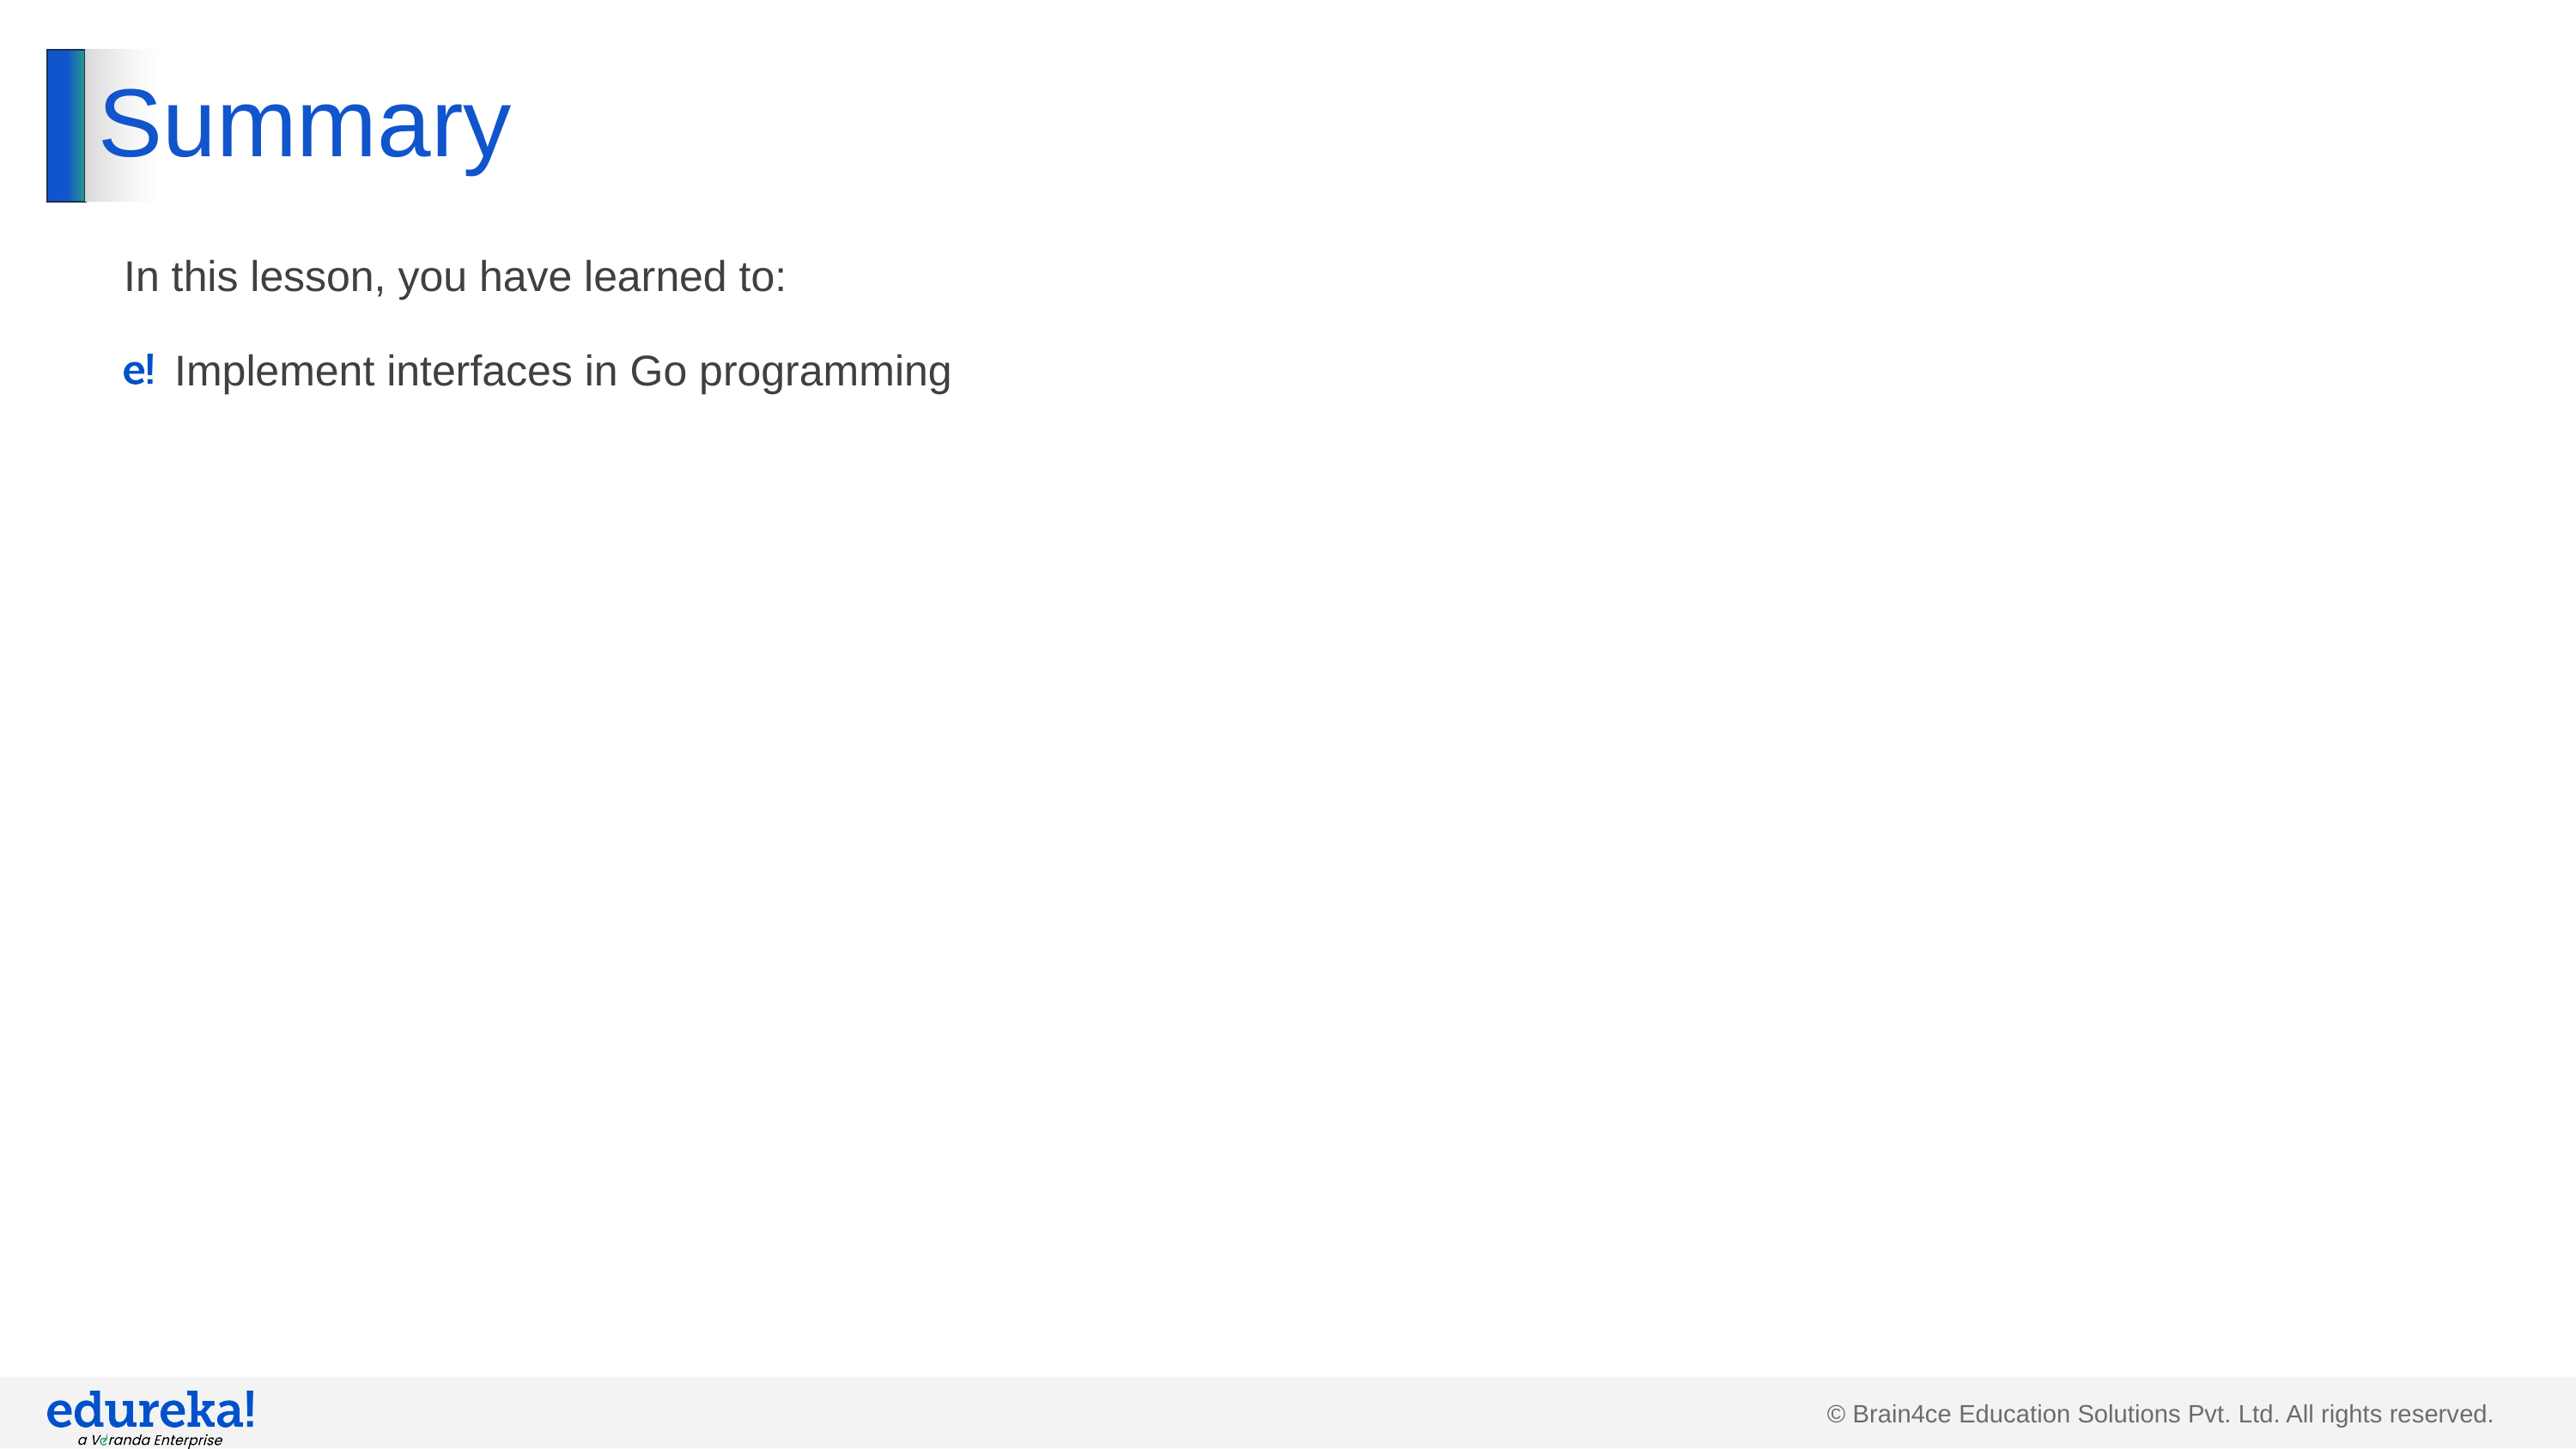

# Summary
In this lesson, you have learned to:
Implement interfaces in Go programming